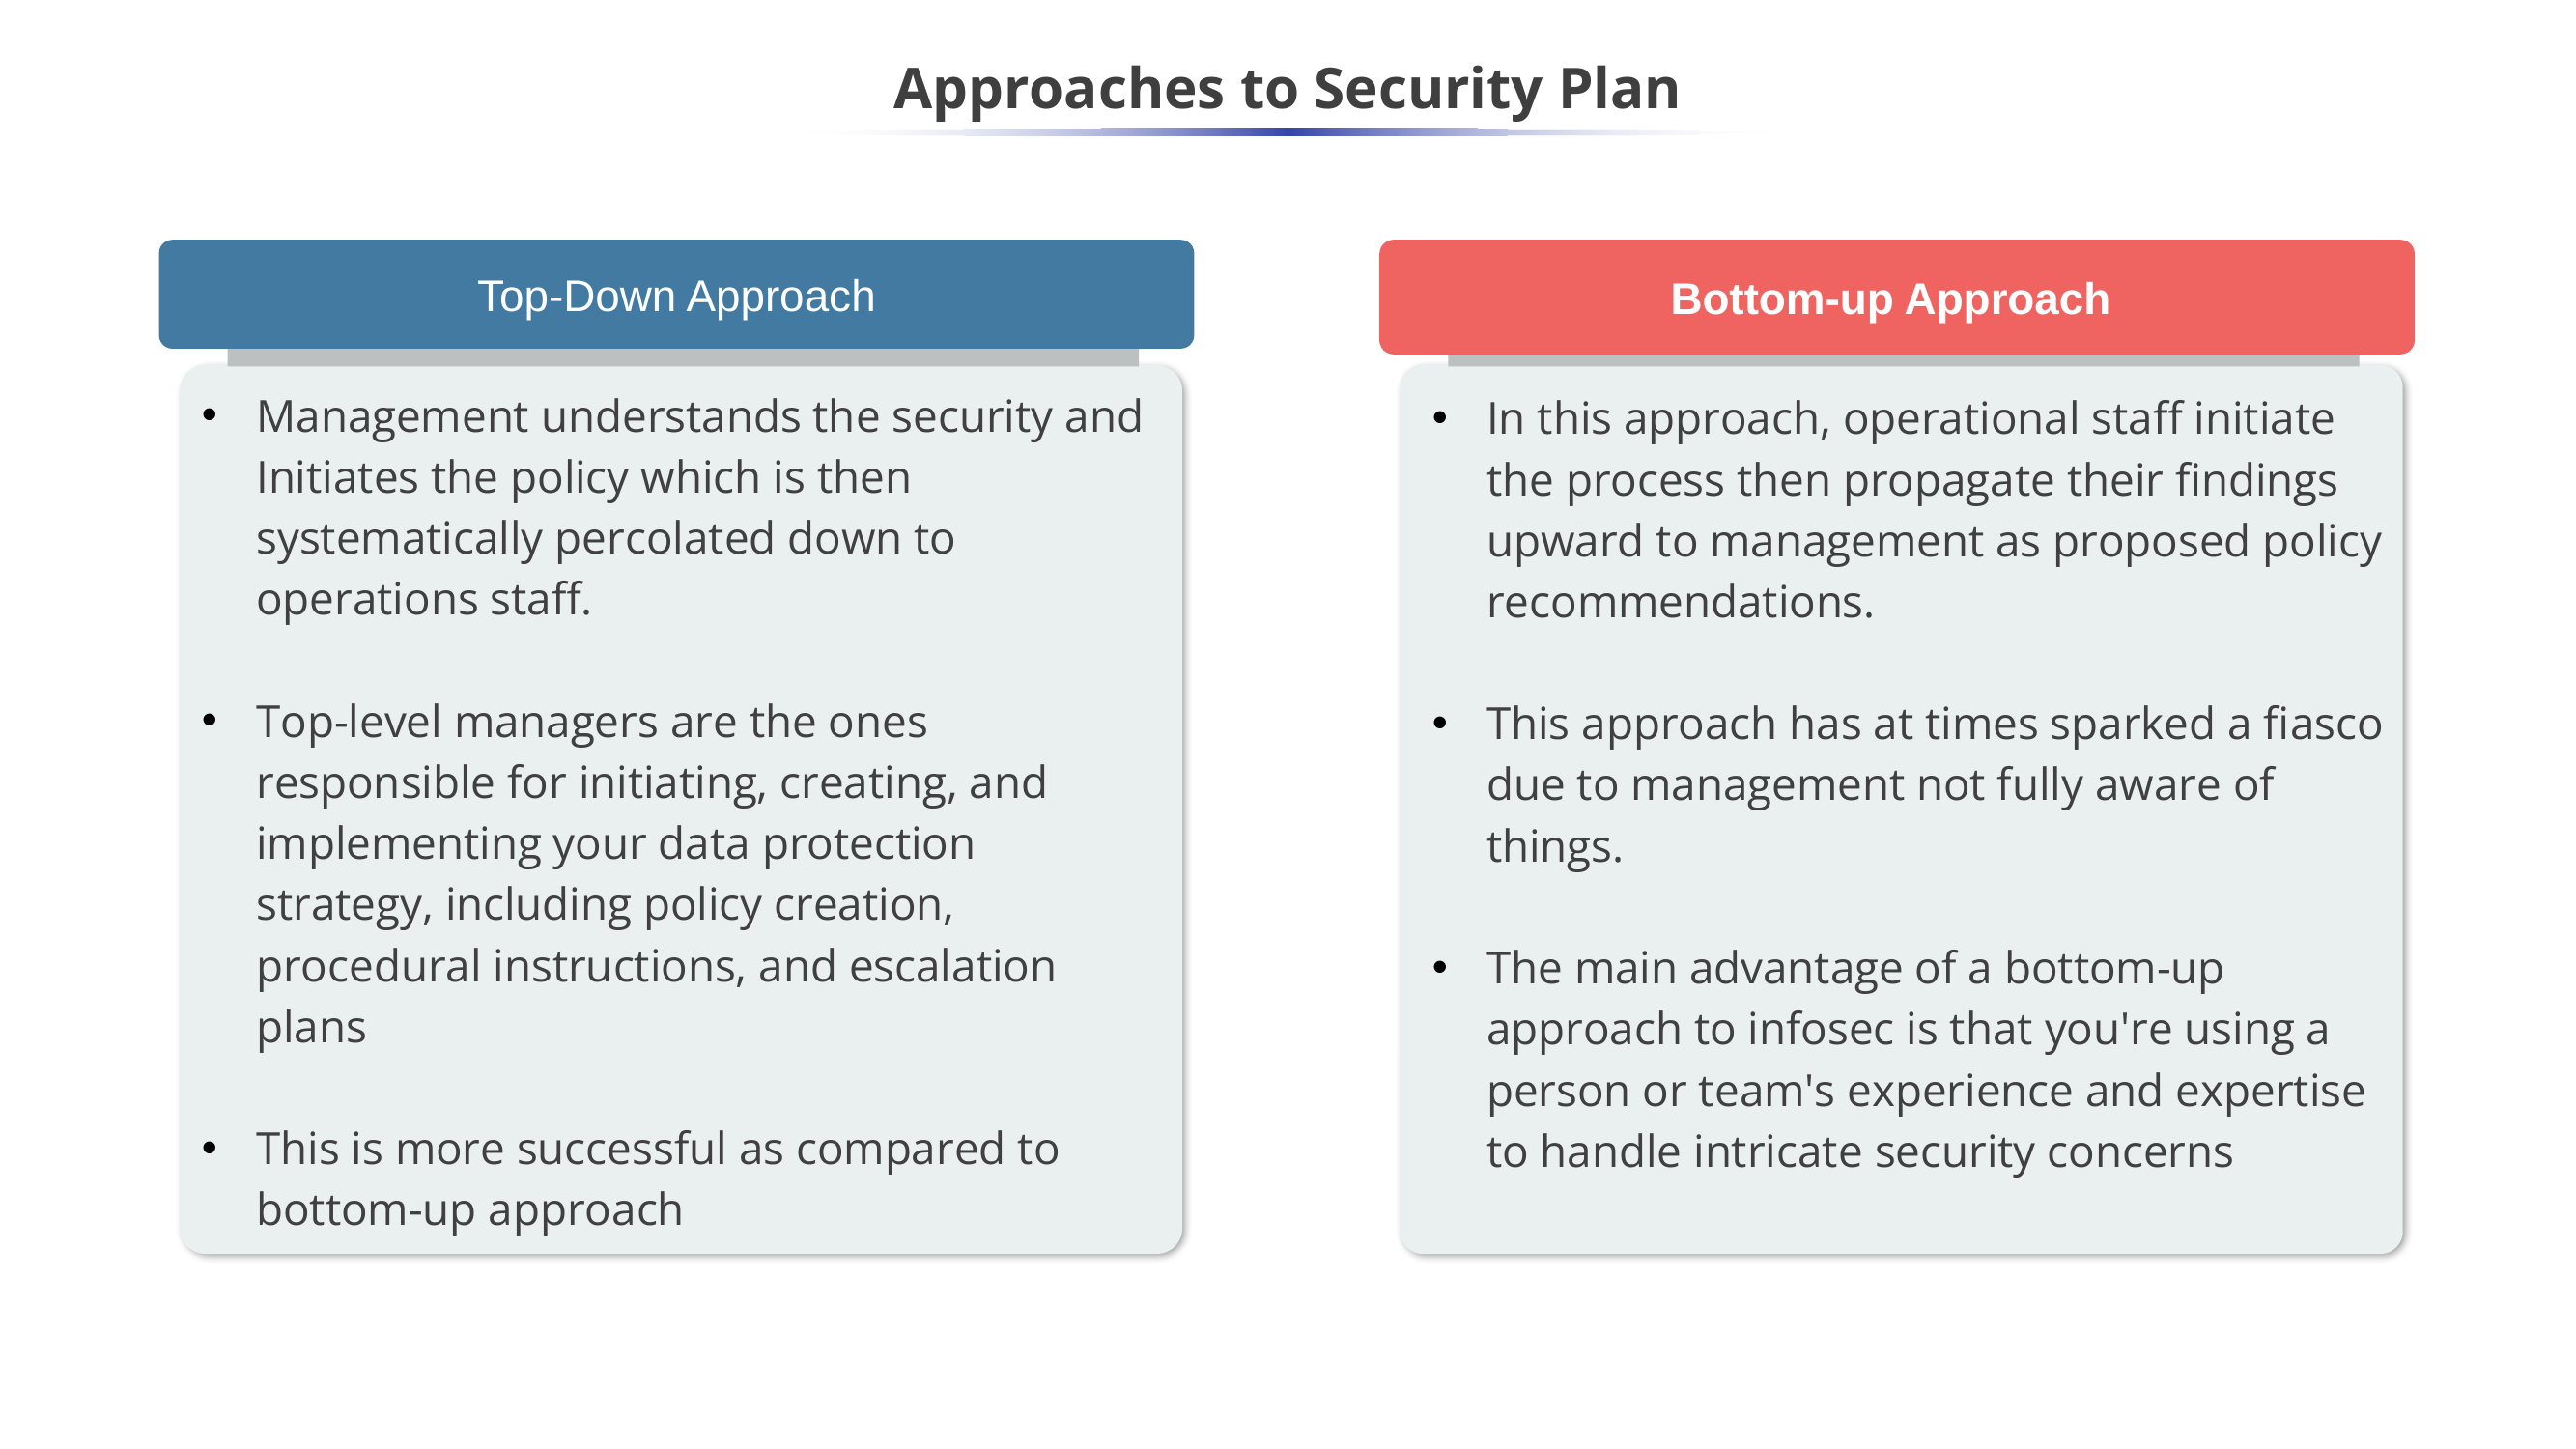

# Approaches to Security Plan

Top-Down Approach

Bottom-up Approach

Management understands the security and Initiates the policy which is then systematically percolated down to operations staff.

Top-level managers are the ones responsible for initiating, creating, and implementing your data protection strategy, including policy creation, procedural instructions, and escalation plans

This is more successful as compared to bottom-up approach

In this approach, operational staff initiate the process then propagate their findings upward to management as proposed policy recommendations.

This approach has at times sparked a fiasco due to management not fully aware of things.

The main advantage of a bottom-up approach to infosec is that you're using a person or team's experience and expertise to handle intricate security concerns